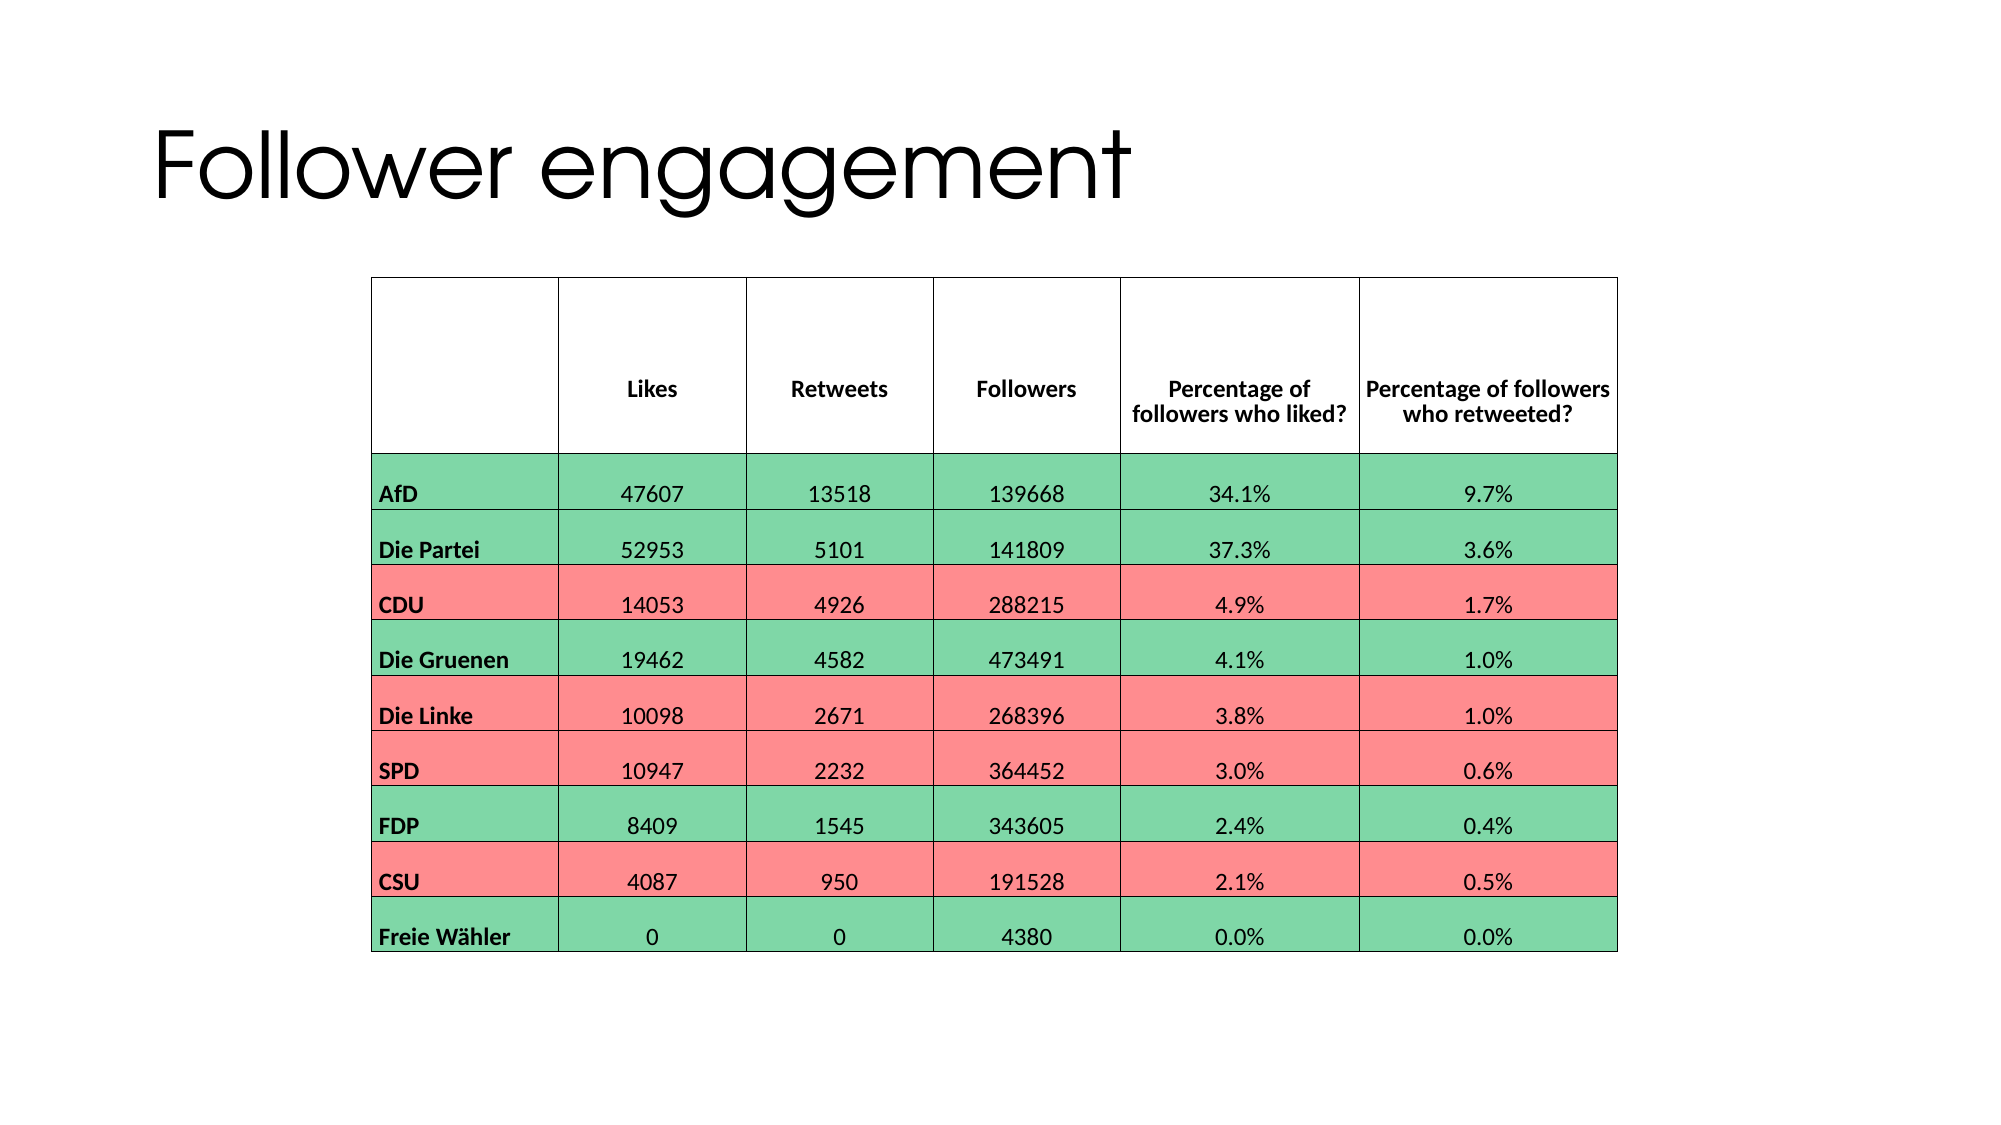

# Follower engagement
|  | Likes | Retweets | Followers | Percentage of followers who liked? | Percentage of followers who retweeted? |
| --- | --- | --- | --- | --- | --- |
| AfD | 47607 | 13518 | 139668 | 34.1% | 9.7% |
| Die Partei | 52953 | 5101 | 141809 | 37.3% | 3.6% |
| CDU | 14053 | 4926 | 288215 | 4.9% | 1.7% |
| Die Gruenen | 19462 | 4582 | 473491 | 4.1% | 1.0% |
| Die Linke | 10098 | 2671 | 268396 | 3.8% | 1.0% |
| SPD | 10947 | 2232 | 364452 | 3.0% | 0.6% |
| FDP | 8409 | 1545 | 343605 | 2.4% | 0.4% |
| CSU | 4087 | 950 | 191528 | 2.1% | 0.5% |
| Freie Wähler | 0 | 0 | 4380 | 0.0% | 0.0% |